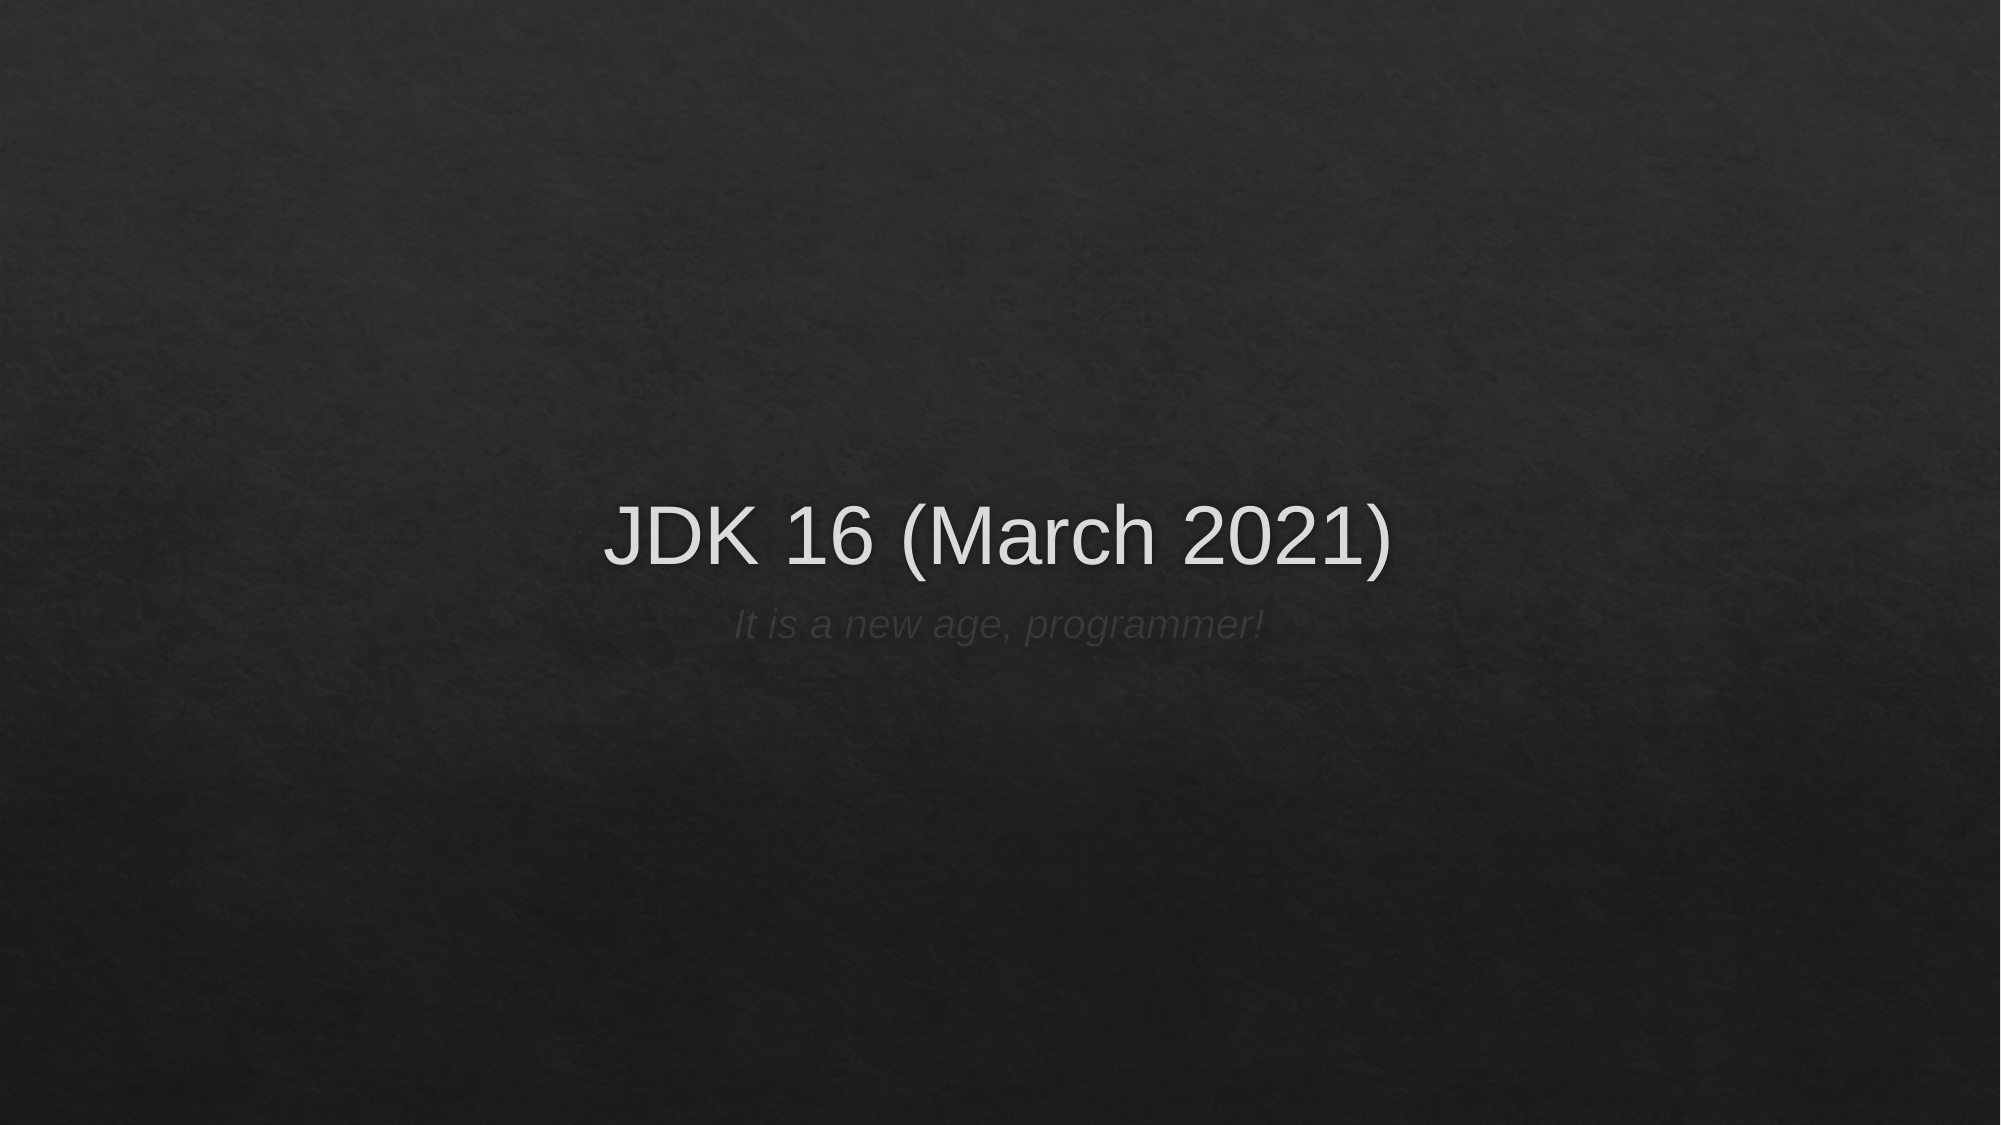

# JDK 16 (March 2021)
It is a new age, programmer!